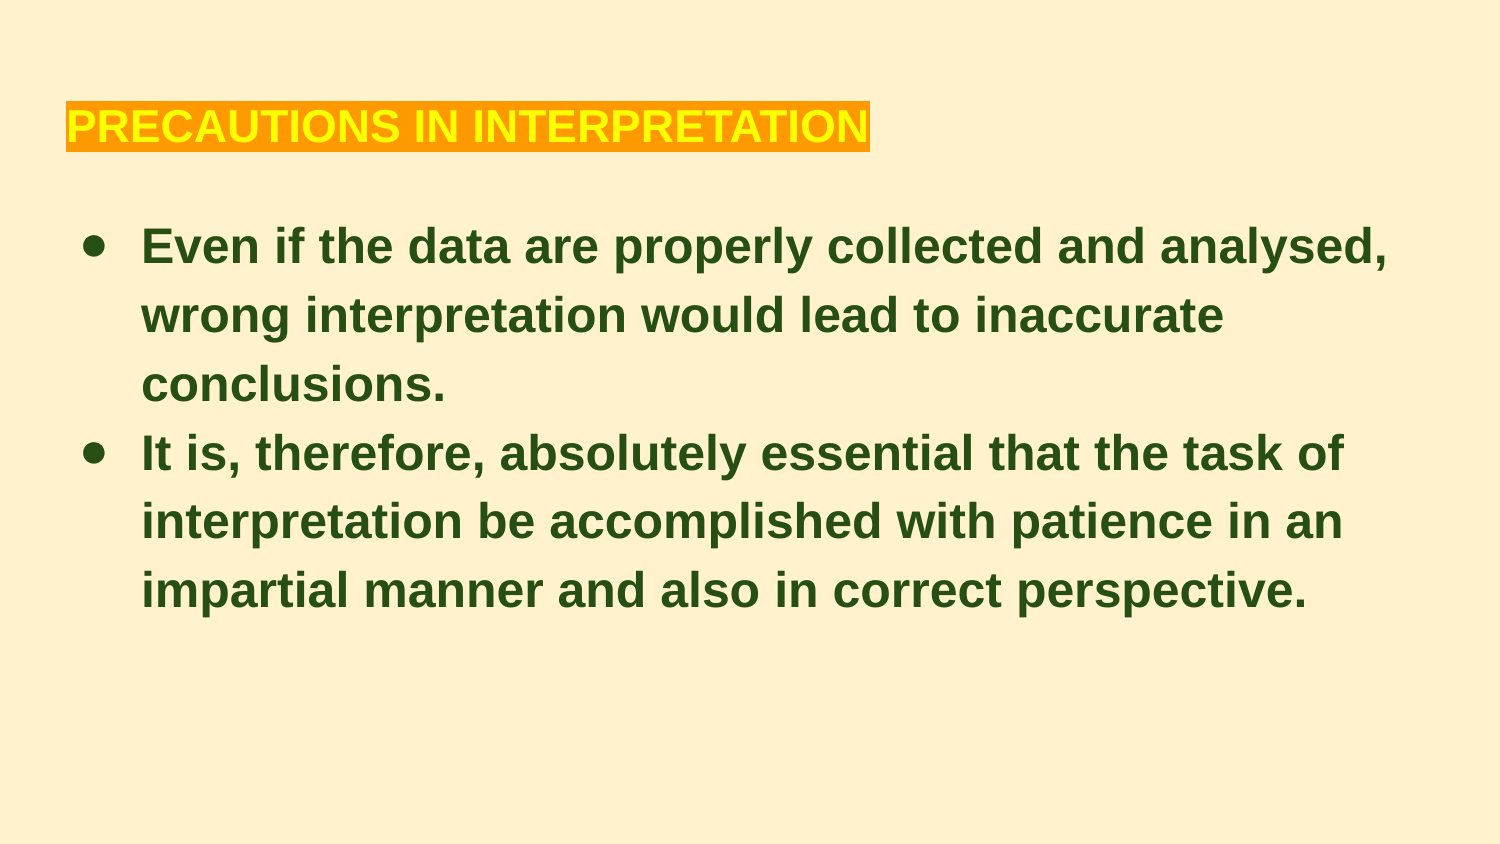

# PRECAUTIONS IN INTERPRETATION
Even if the data are properly collected and analysed, wrong interpretation would lead to inaccurate conclusions.
It is, therefore, absolutely essential that the task of interpretation be accomplished with patience in an impartial manner and also in correct perspective.